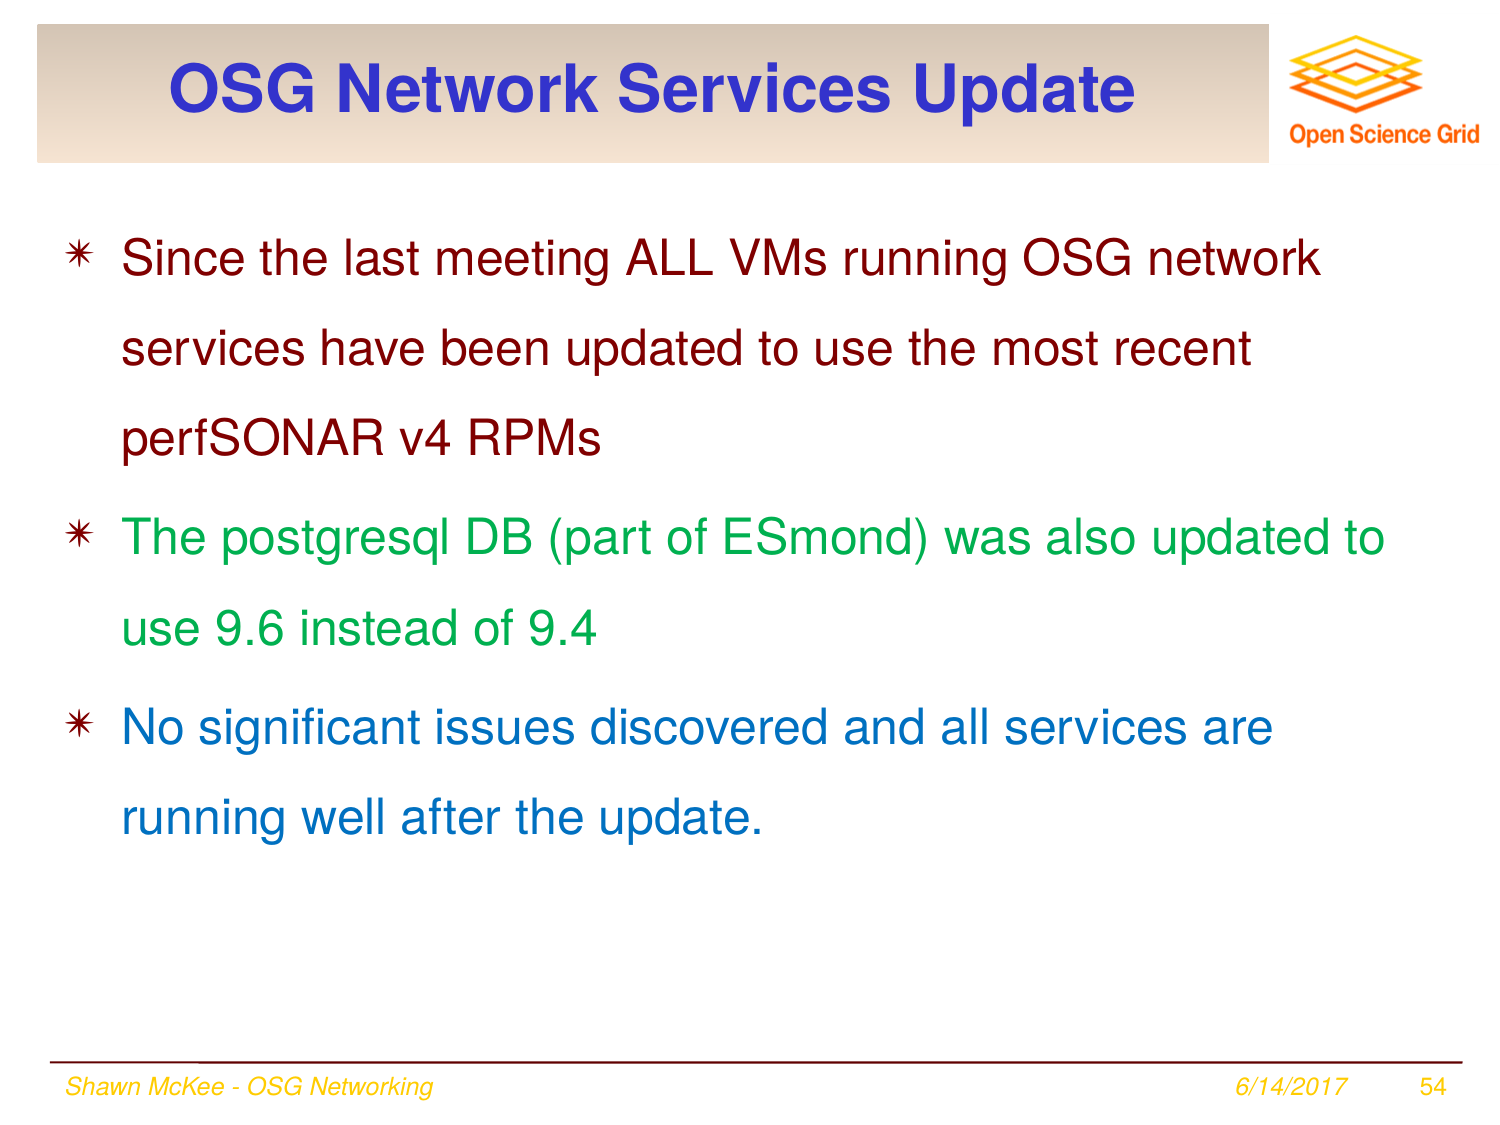

# OSG Network Services Update
Since the last meeting ALL VMs running OSG network services have been updated to use the most recent perfSONAR v4 RPMs
The postgresql DB (part of ESmond) was also updated to use 9.6 instead of 9.4
No significant issues discovered and all services are running well after the update.
Shawn McKee - OSG Networking
6/14/2017
54